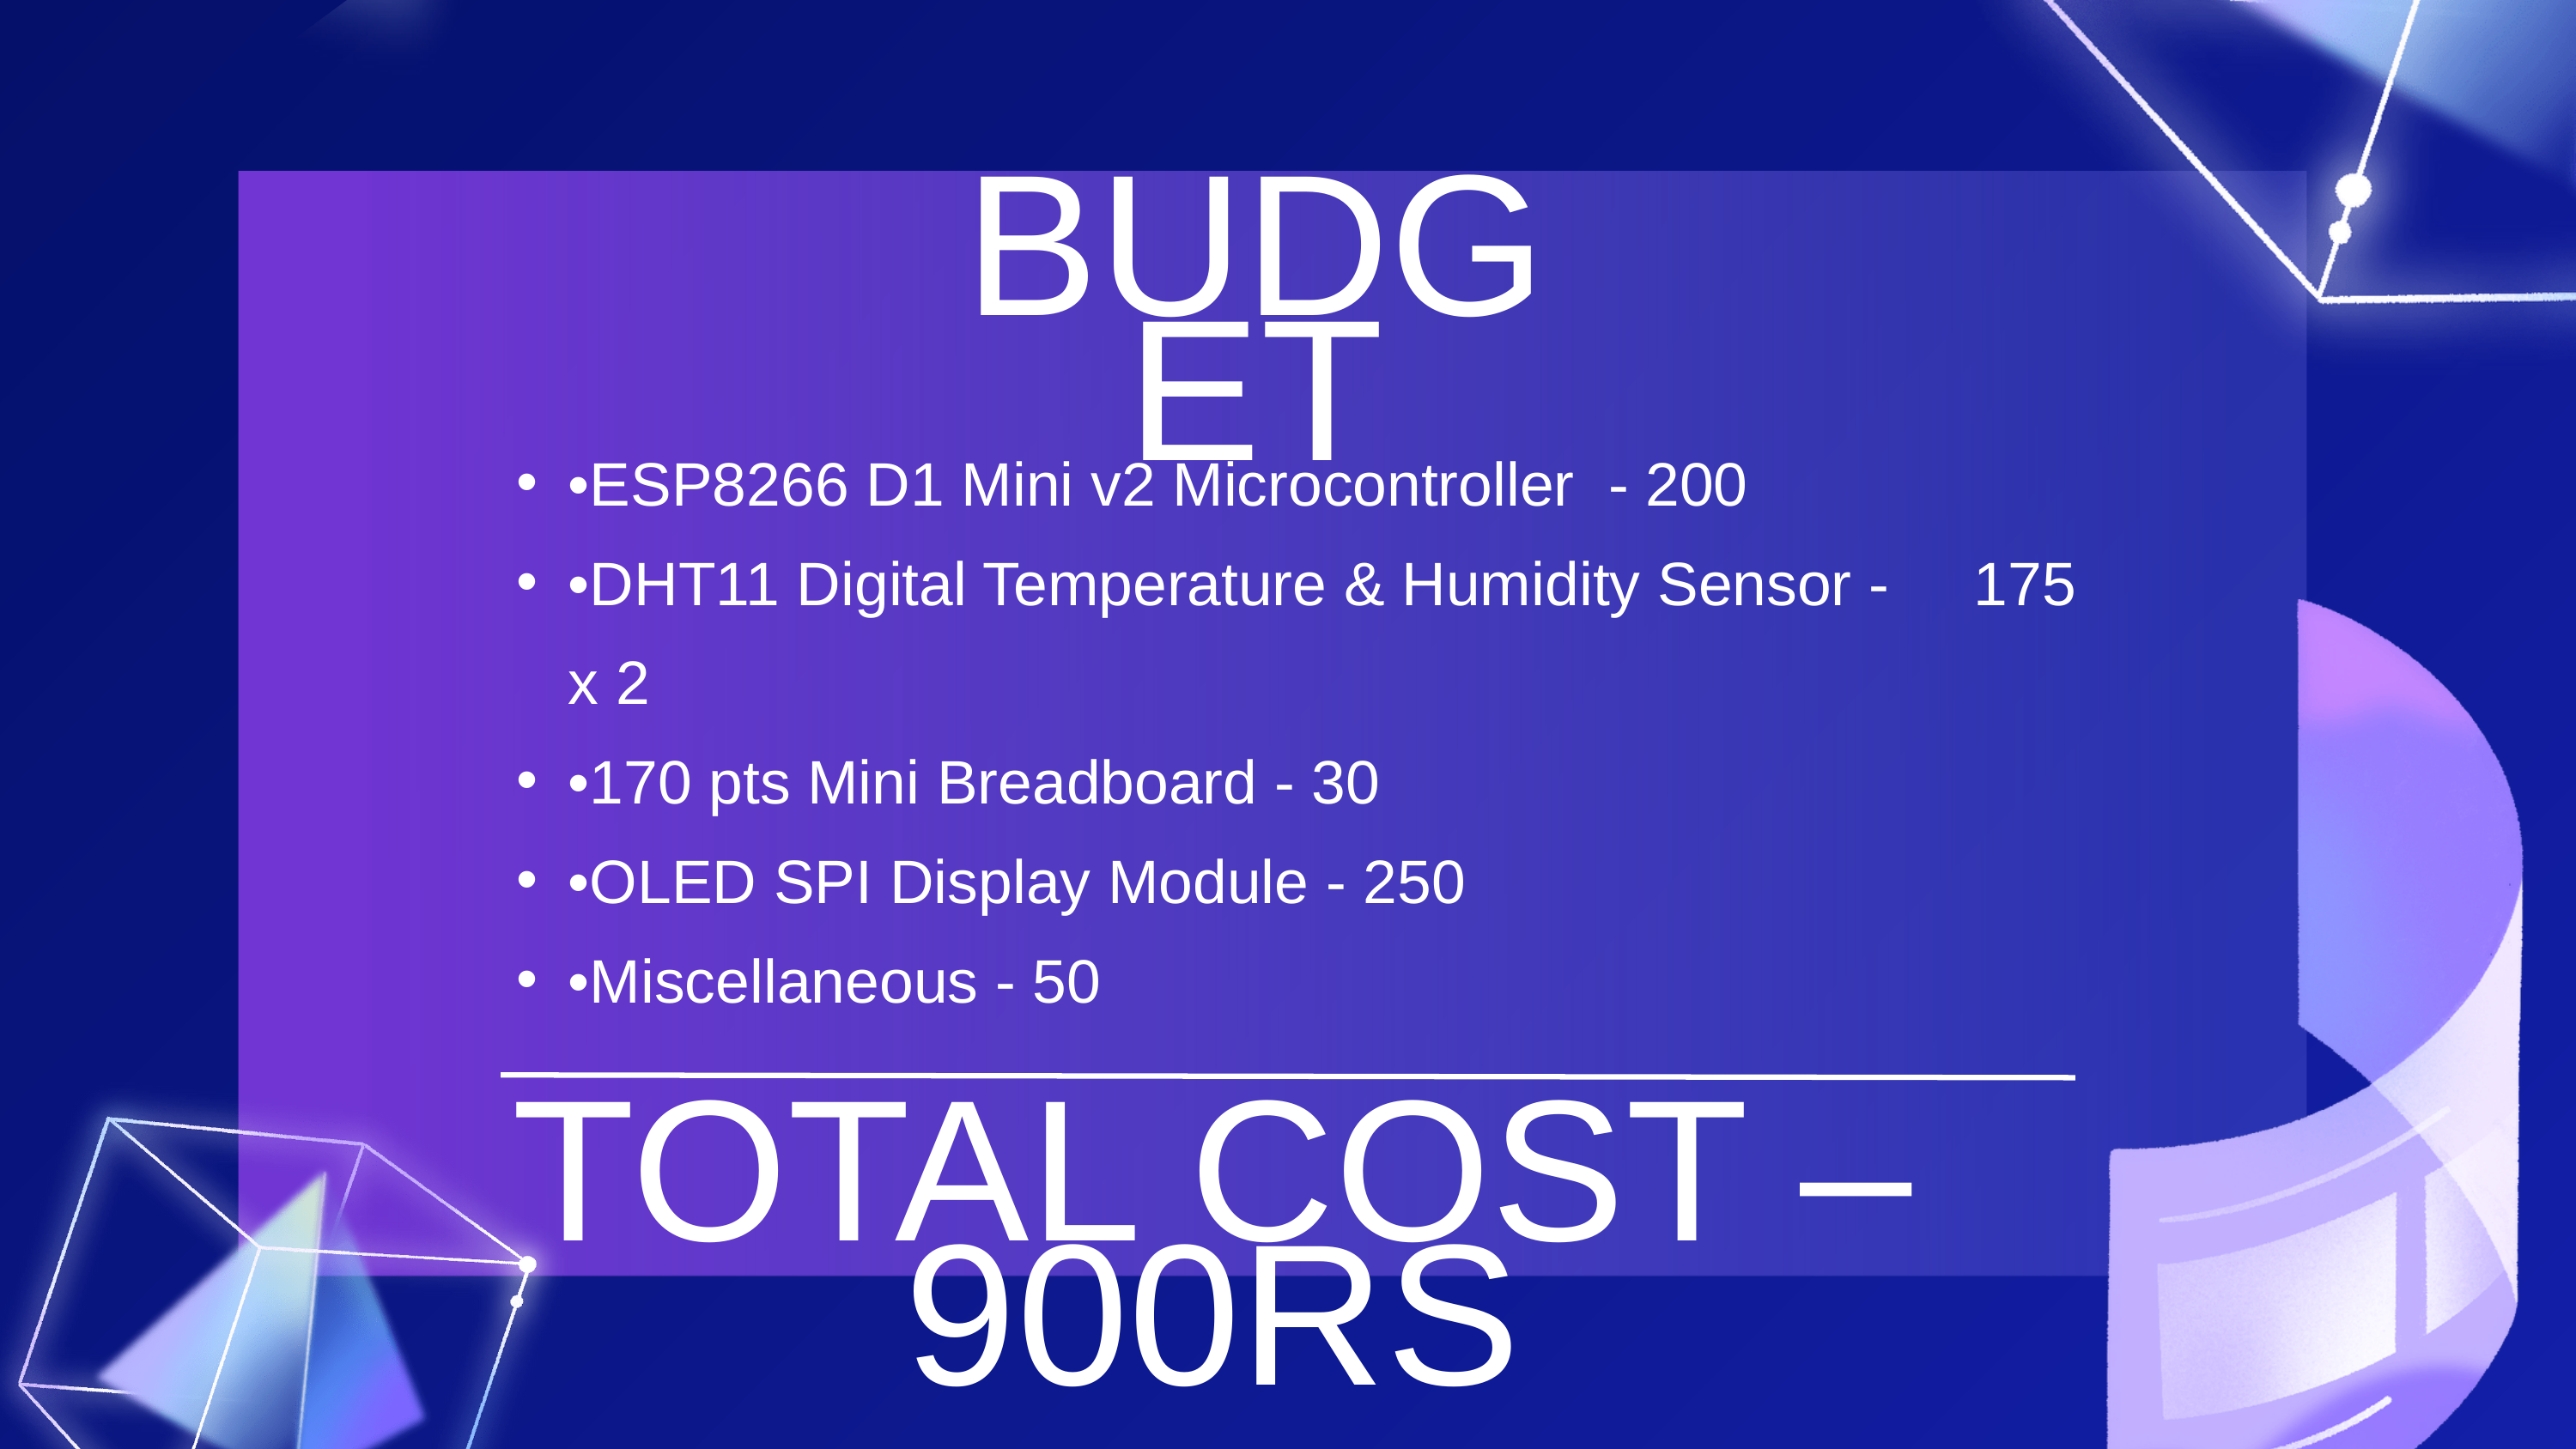

BUDGET

•ESP8266 D1 Mini v2 Microcontroller  - 200
•DHT11 Digital Temperature & Humidity Sensor -     175 x 2
•170 pts Mini Breadboard - 30
•OLED SPI Display Module - 250
•Miscellaneous - 50

TOTAL COST – 900RS